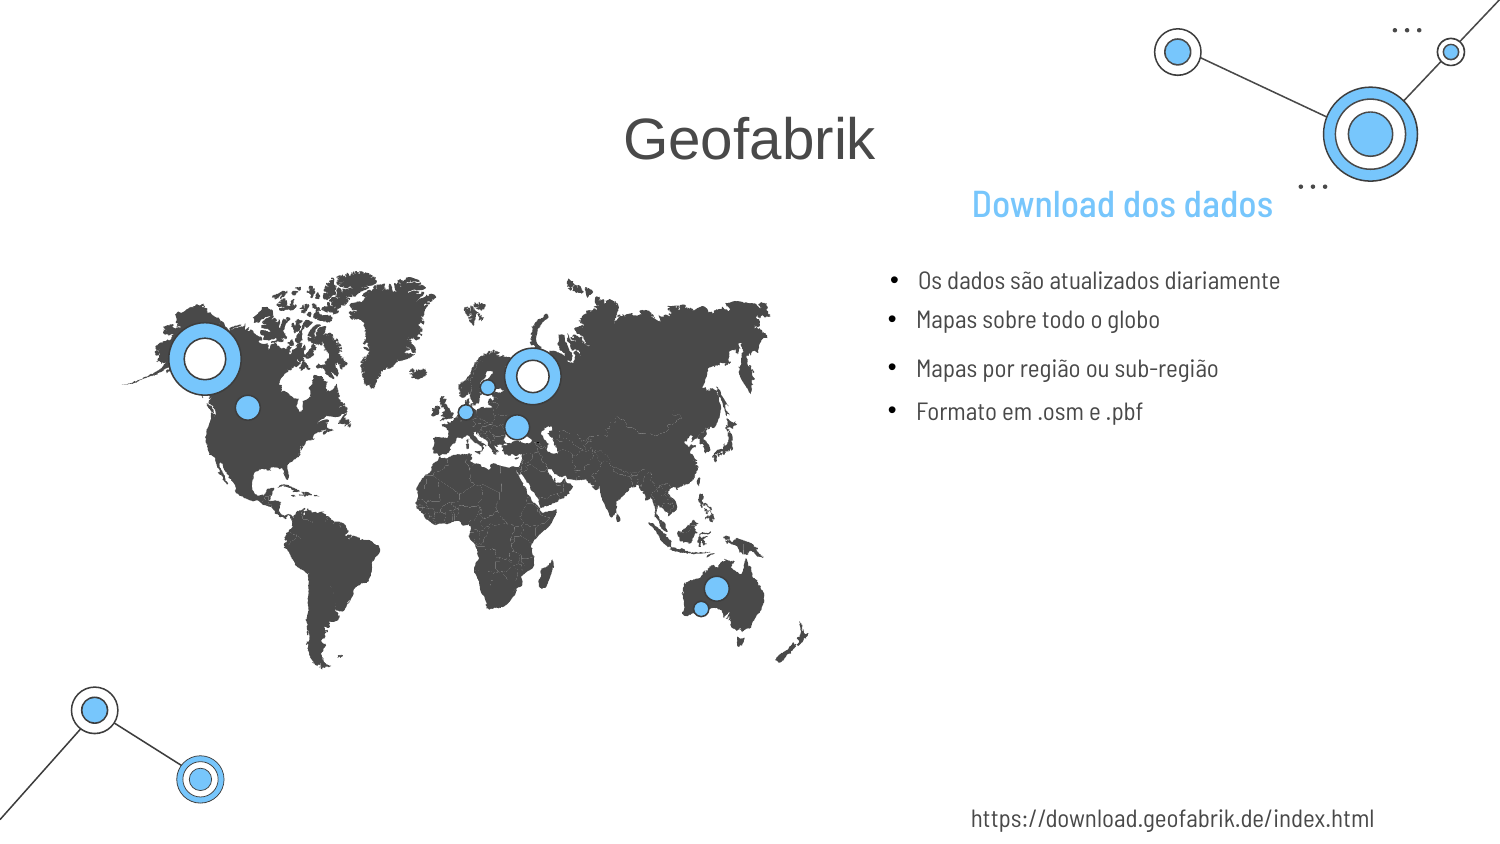

# Geofabrik
Download dos dados
Os dados são atualizados diariamente

Mapas sobre todo o globo

Mapas por região ou sub-região

Formato em .osm e .pbf

https://download.geofabrik.de/index.html